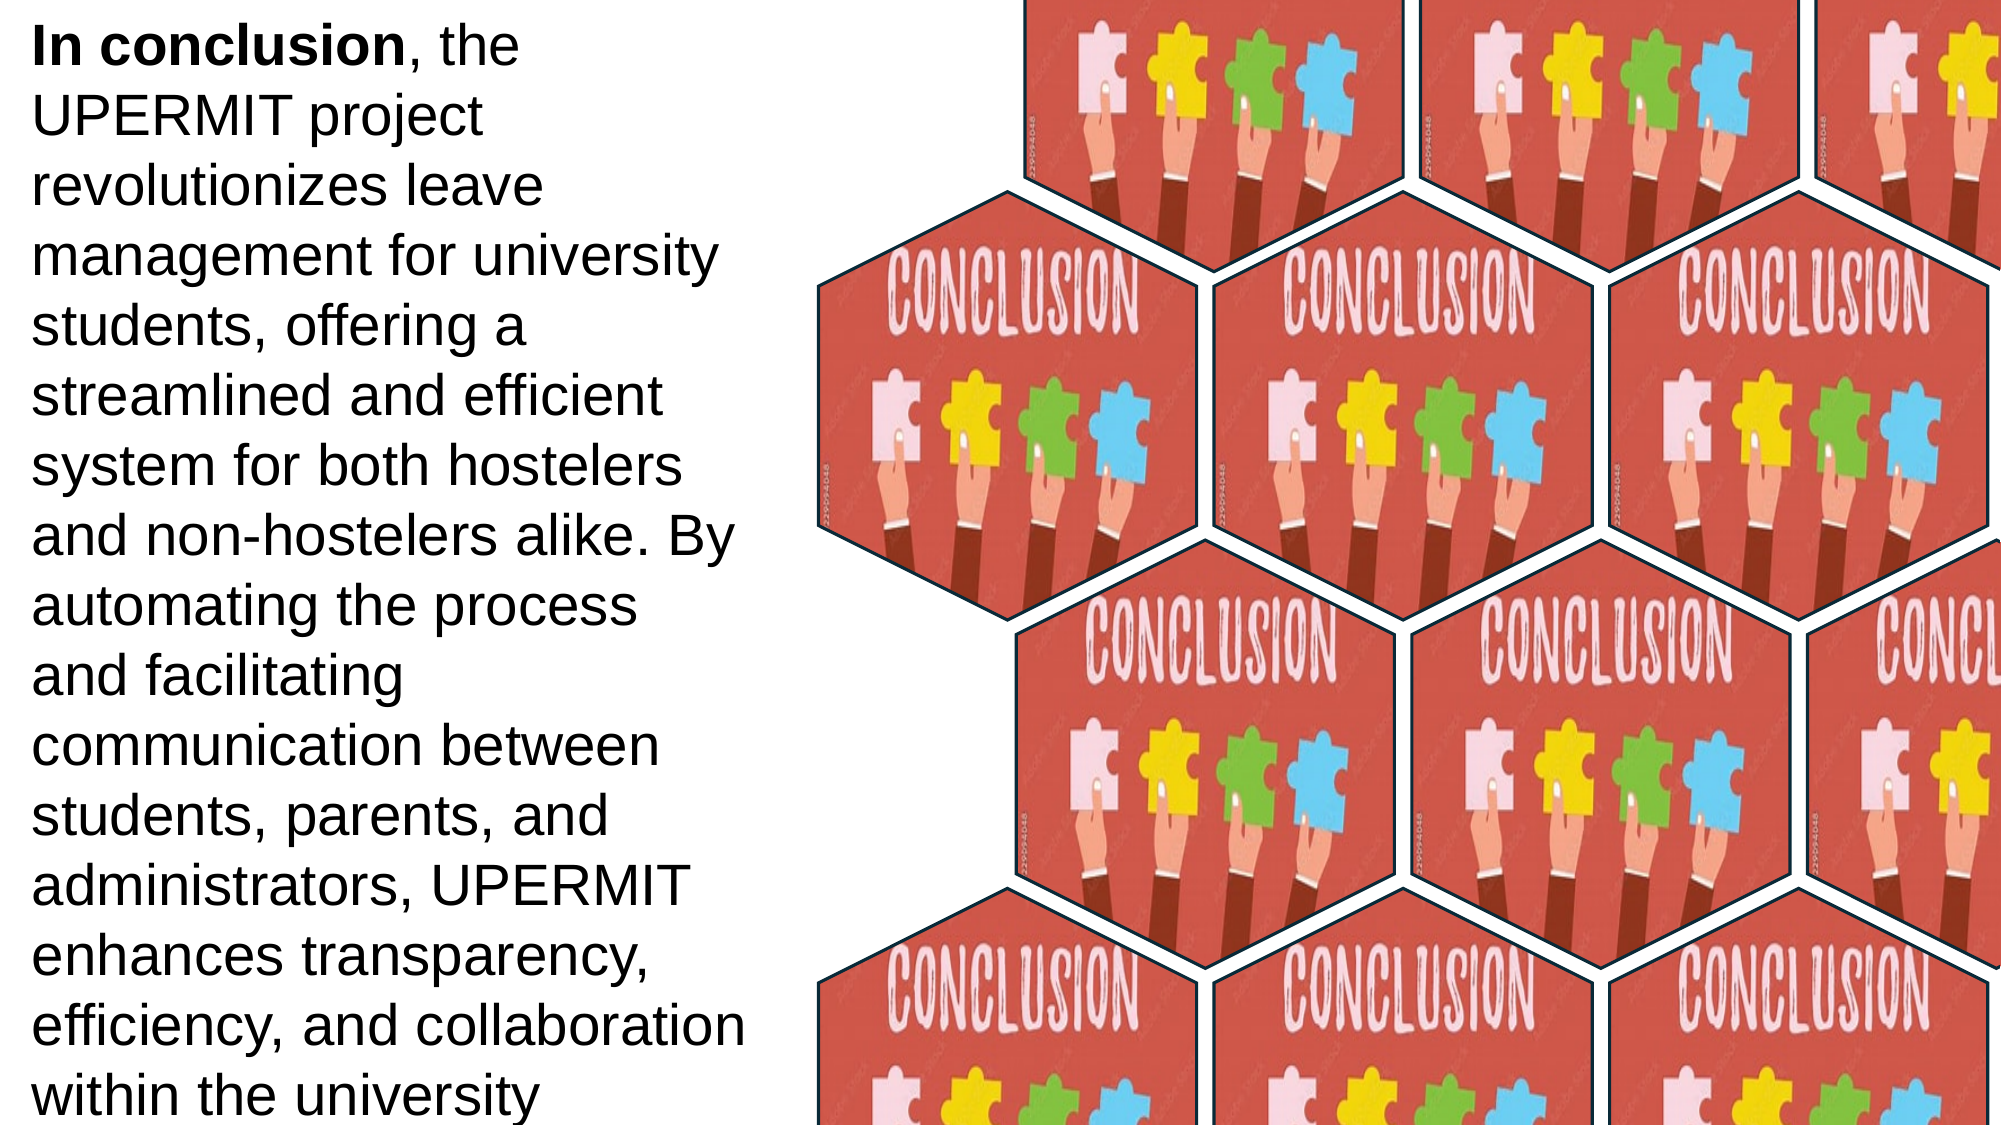

In conclusion, the UPERMIT project revolutionizes leave management for university students, offering a streamlined and efficient system for both hostelers and non-hostelers alike. By automating the process and facilitating communication between students, parents, and administrators, UPERMIT enhances transparency, efficiency, and collaboration within the university community.